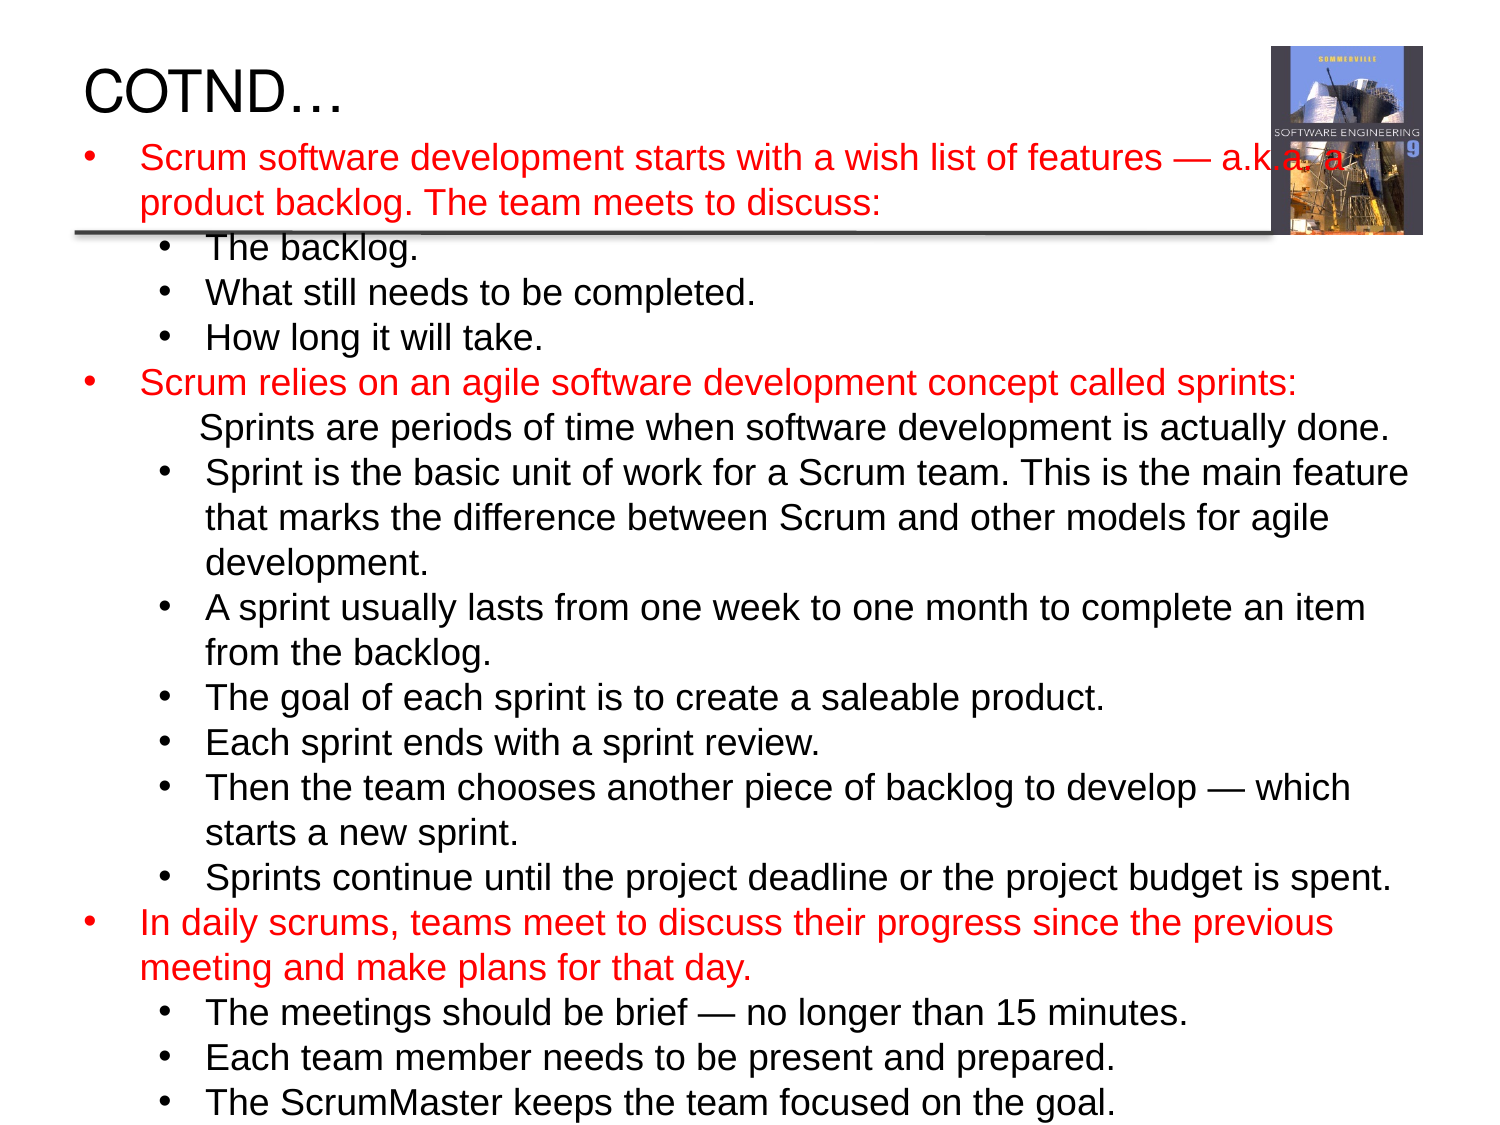

# COTND…
Scrum software development starts with a wish list of features — a.k.a. a product backlog. The team meets to discuss:
The backlog.
What still needs to be completed.
How long it will take.
Scrum relies on an agile software development concept called sprints:
           Sprints are periods of time when software development is actually done.
Sprint is the basic unit of work for a Scrum team. This is the main feature that marks the difference between Scrum and other models for agile development.
A sprint usually lasts from one week to one month to complete an item from the backlog.
The goal of each sprint is to create a saleable product.
Each sprint ends with a sprint review.
Then the team chooses another piece of backlog to develop — which starts a new sprint.
Sprints continue until the project deadline or the project budget is spent.
In daily scrums, teams meet to discuss their progress since the previous meeting and make plans for that day.
The meetings should be brief — no longer than 15 minutes.
Each team member needs to be present and prepared.
The ScrumMaster keeps the team focused on the goal.